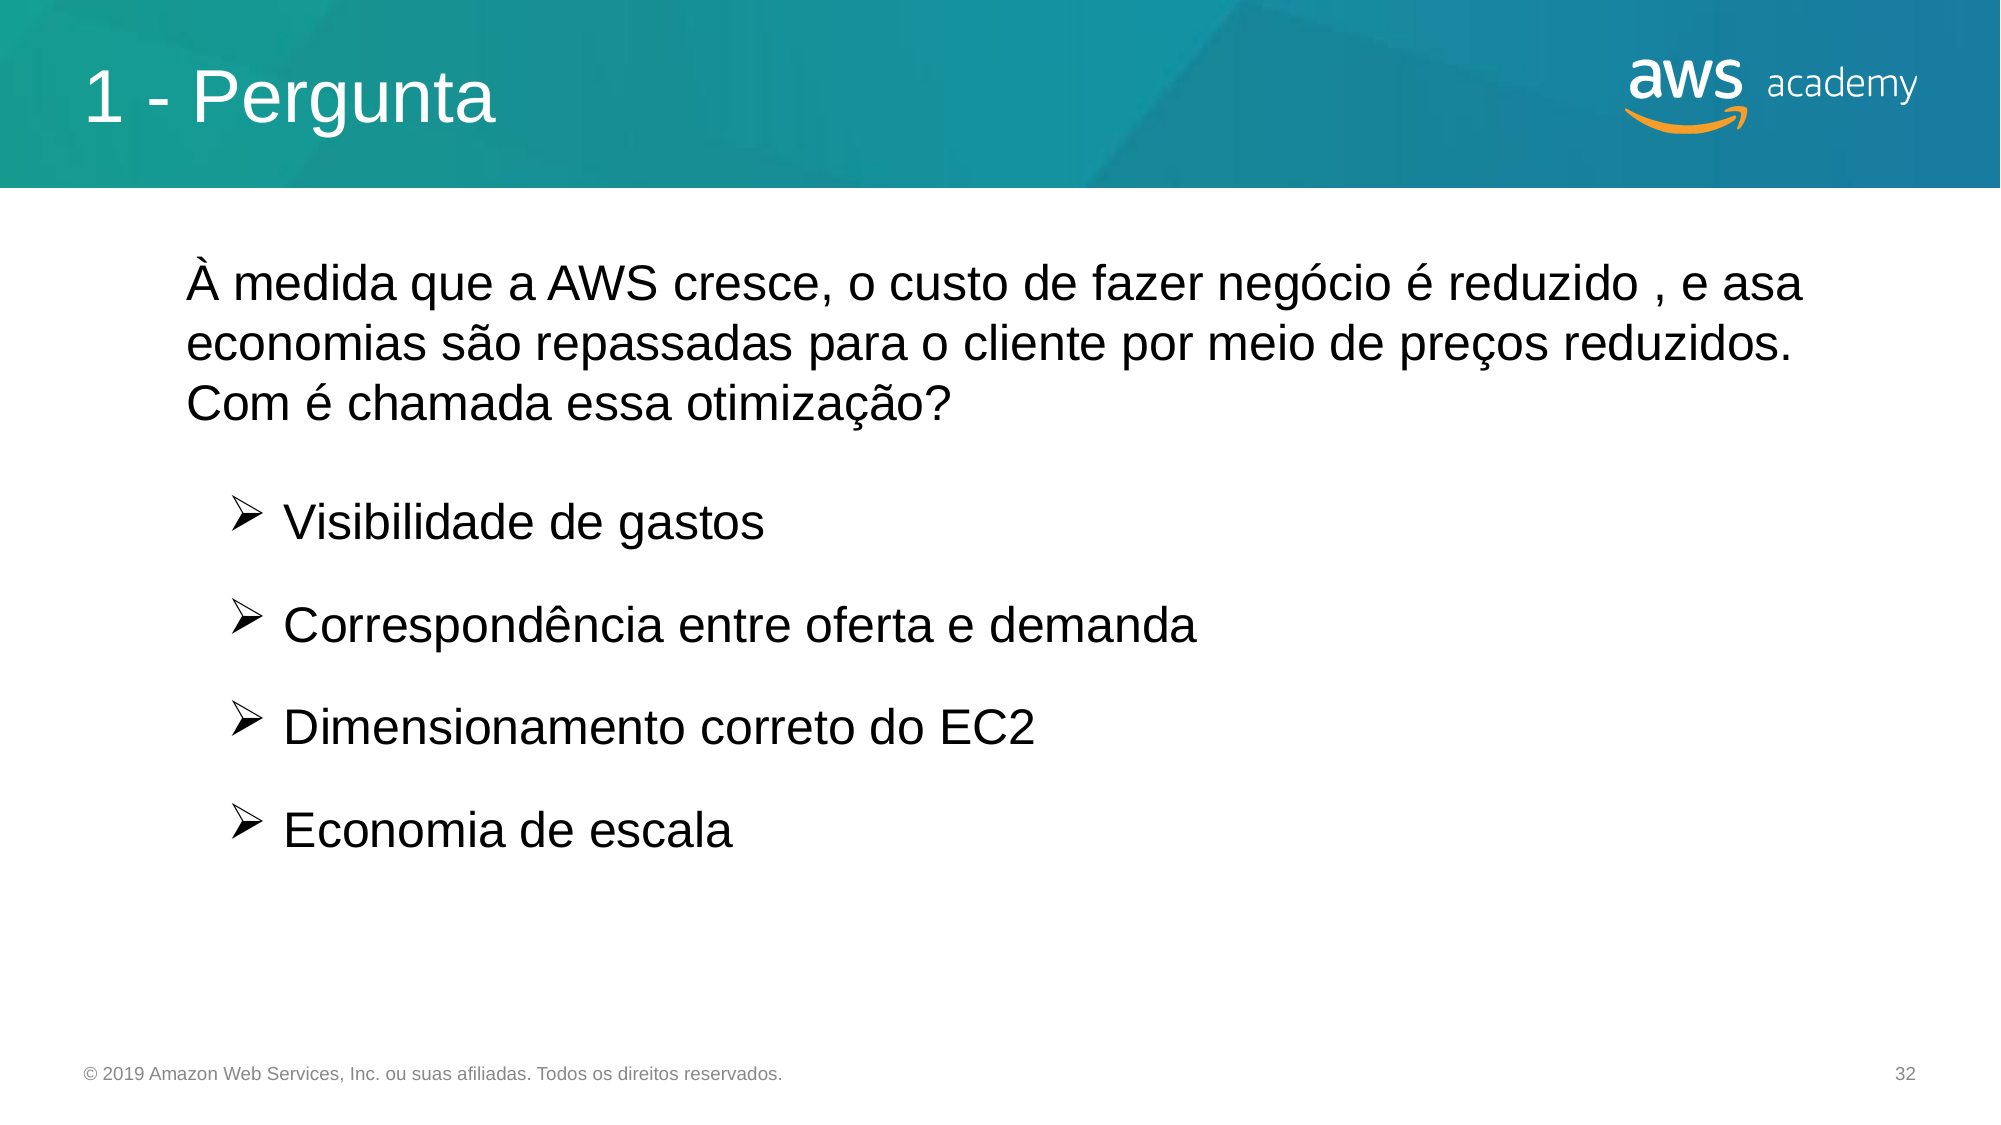

# 1 - Pergunta
À medida que a AWS cresce, o custo de fazer negócio é reduzido , e asa economias são repassadas para o cliente por meio de preços reduzidos. Com é chamada essa otimização?
Visibilidade de gastos
Correspondência entre oferta e demanda
Dimensionamento correto do EC2
Economia de escala
© 2019 Amazon Web Services, Inc. ou suas afiliadas. Todos os direitos reservados.
32